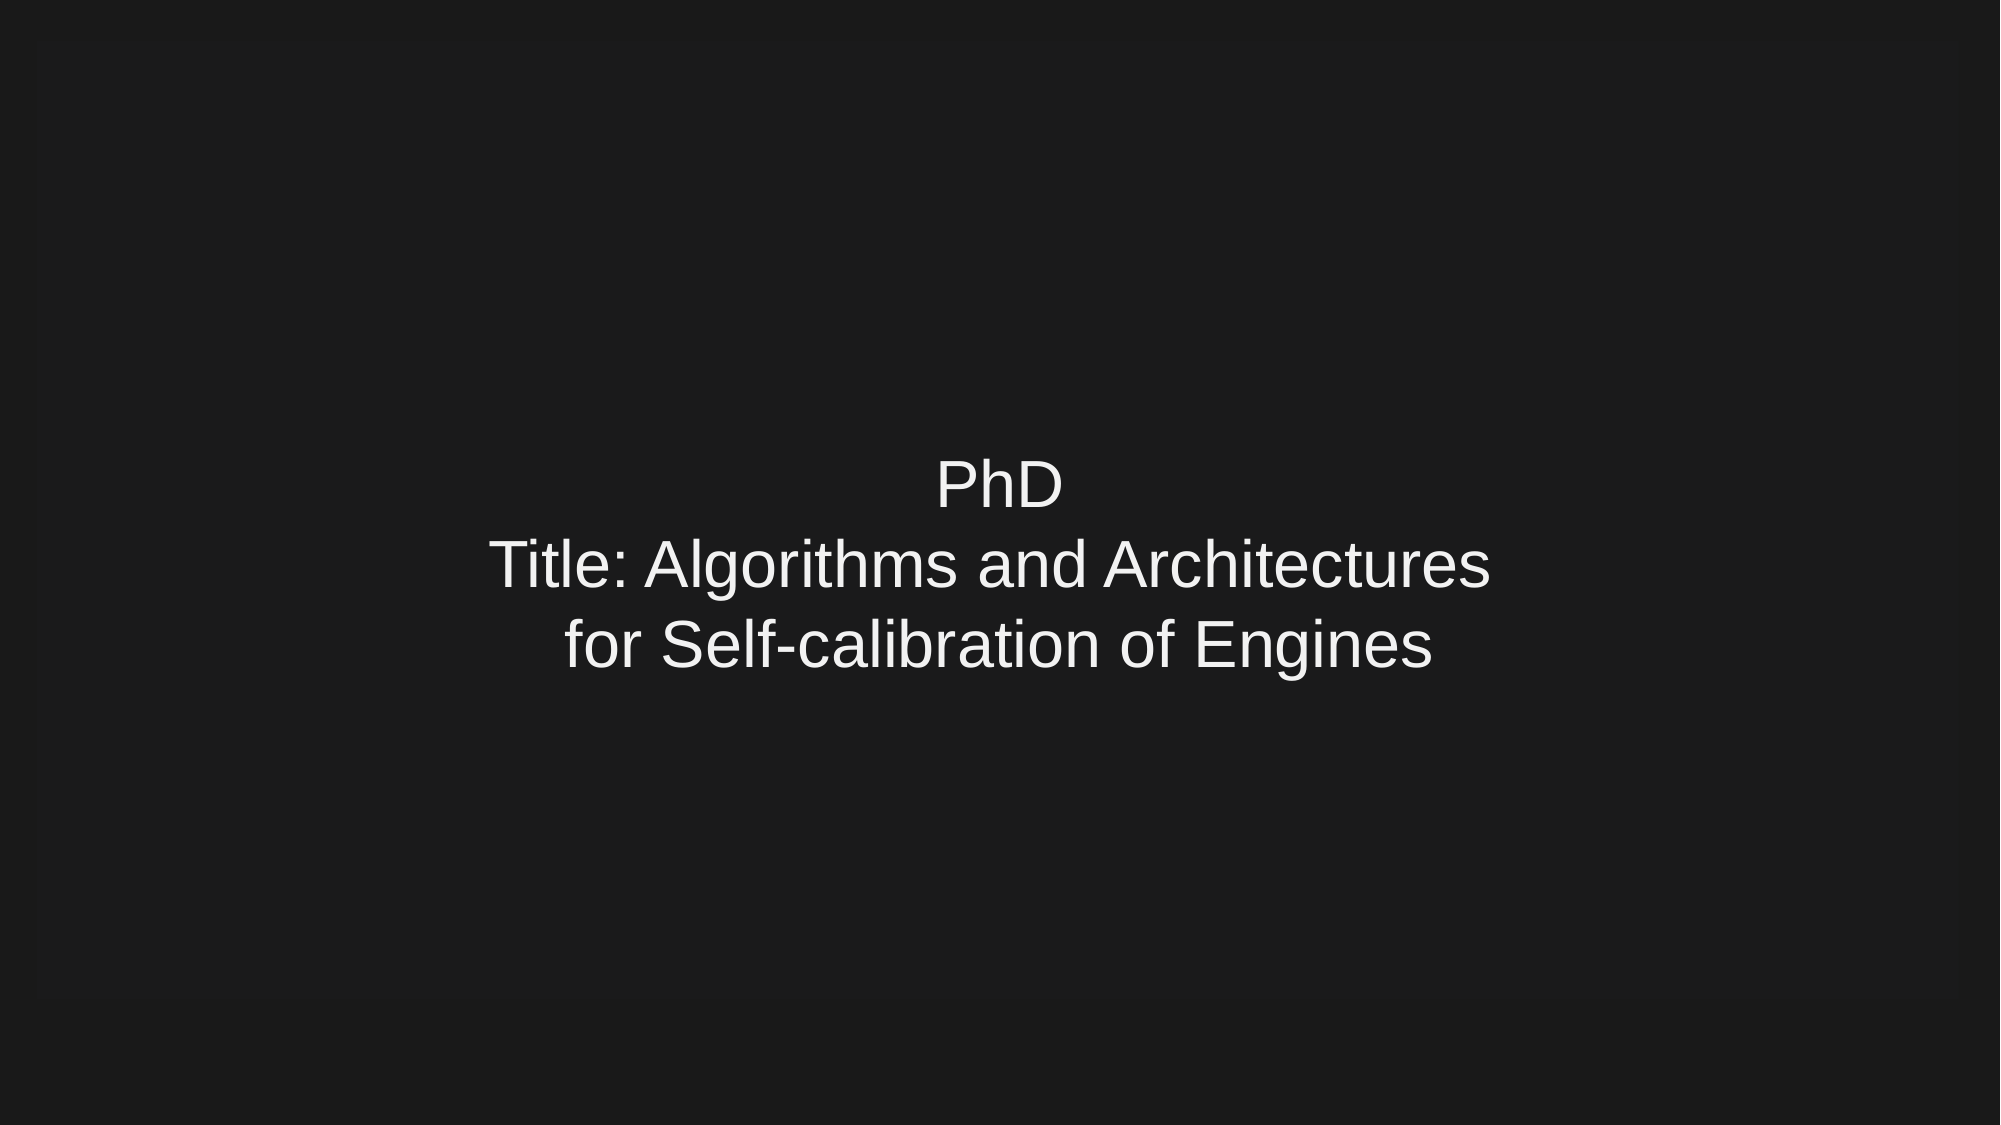

PhD
Title: Algorithms and Architectures
for Self-calibration of Engines